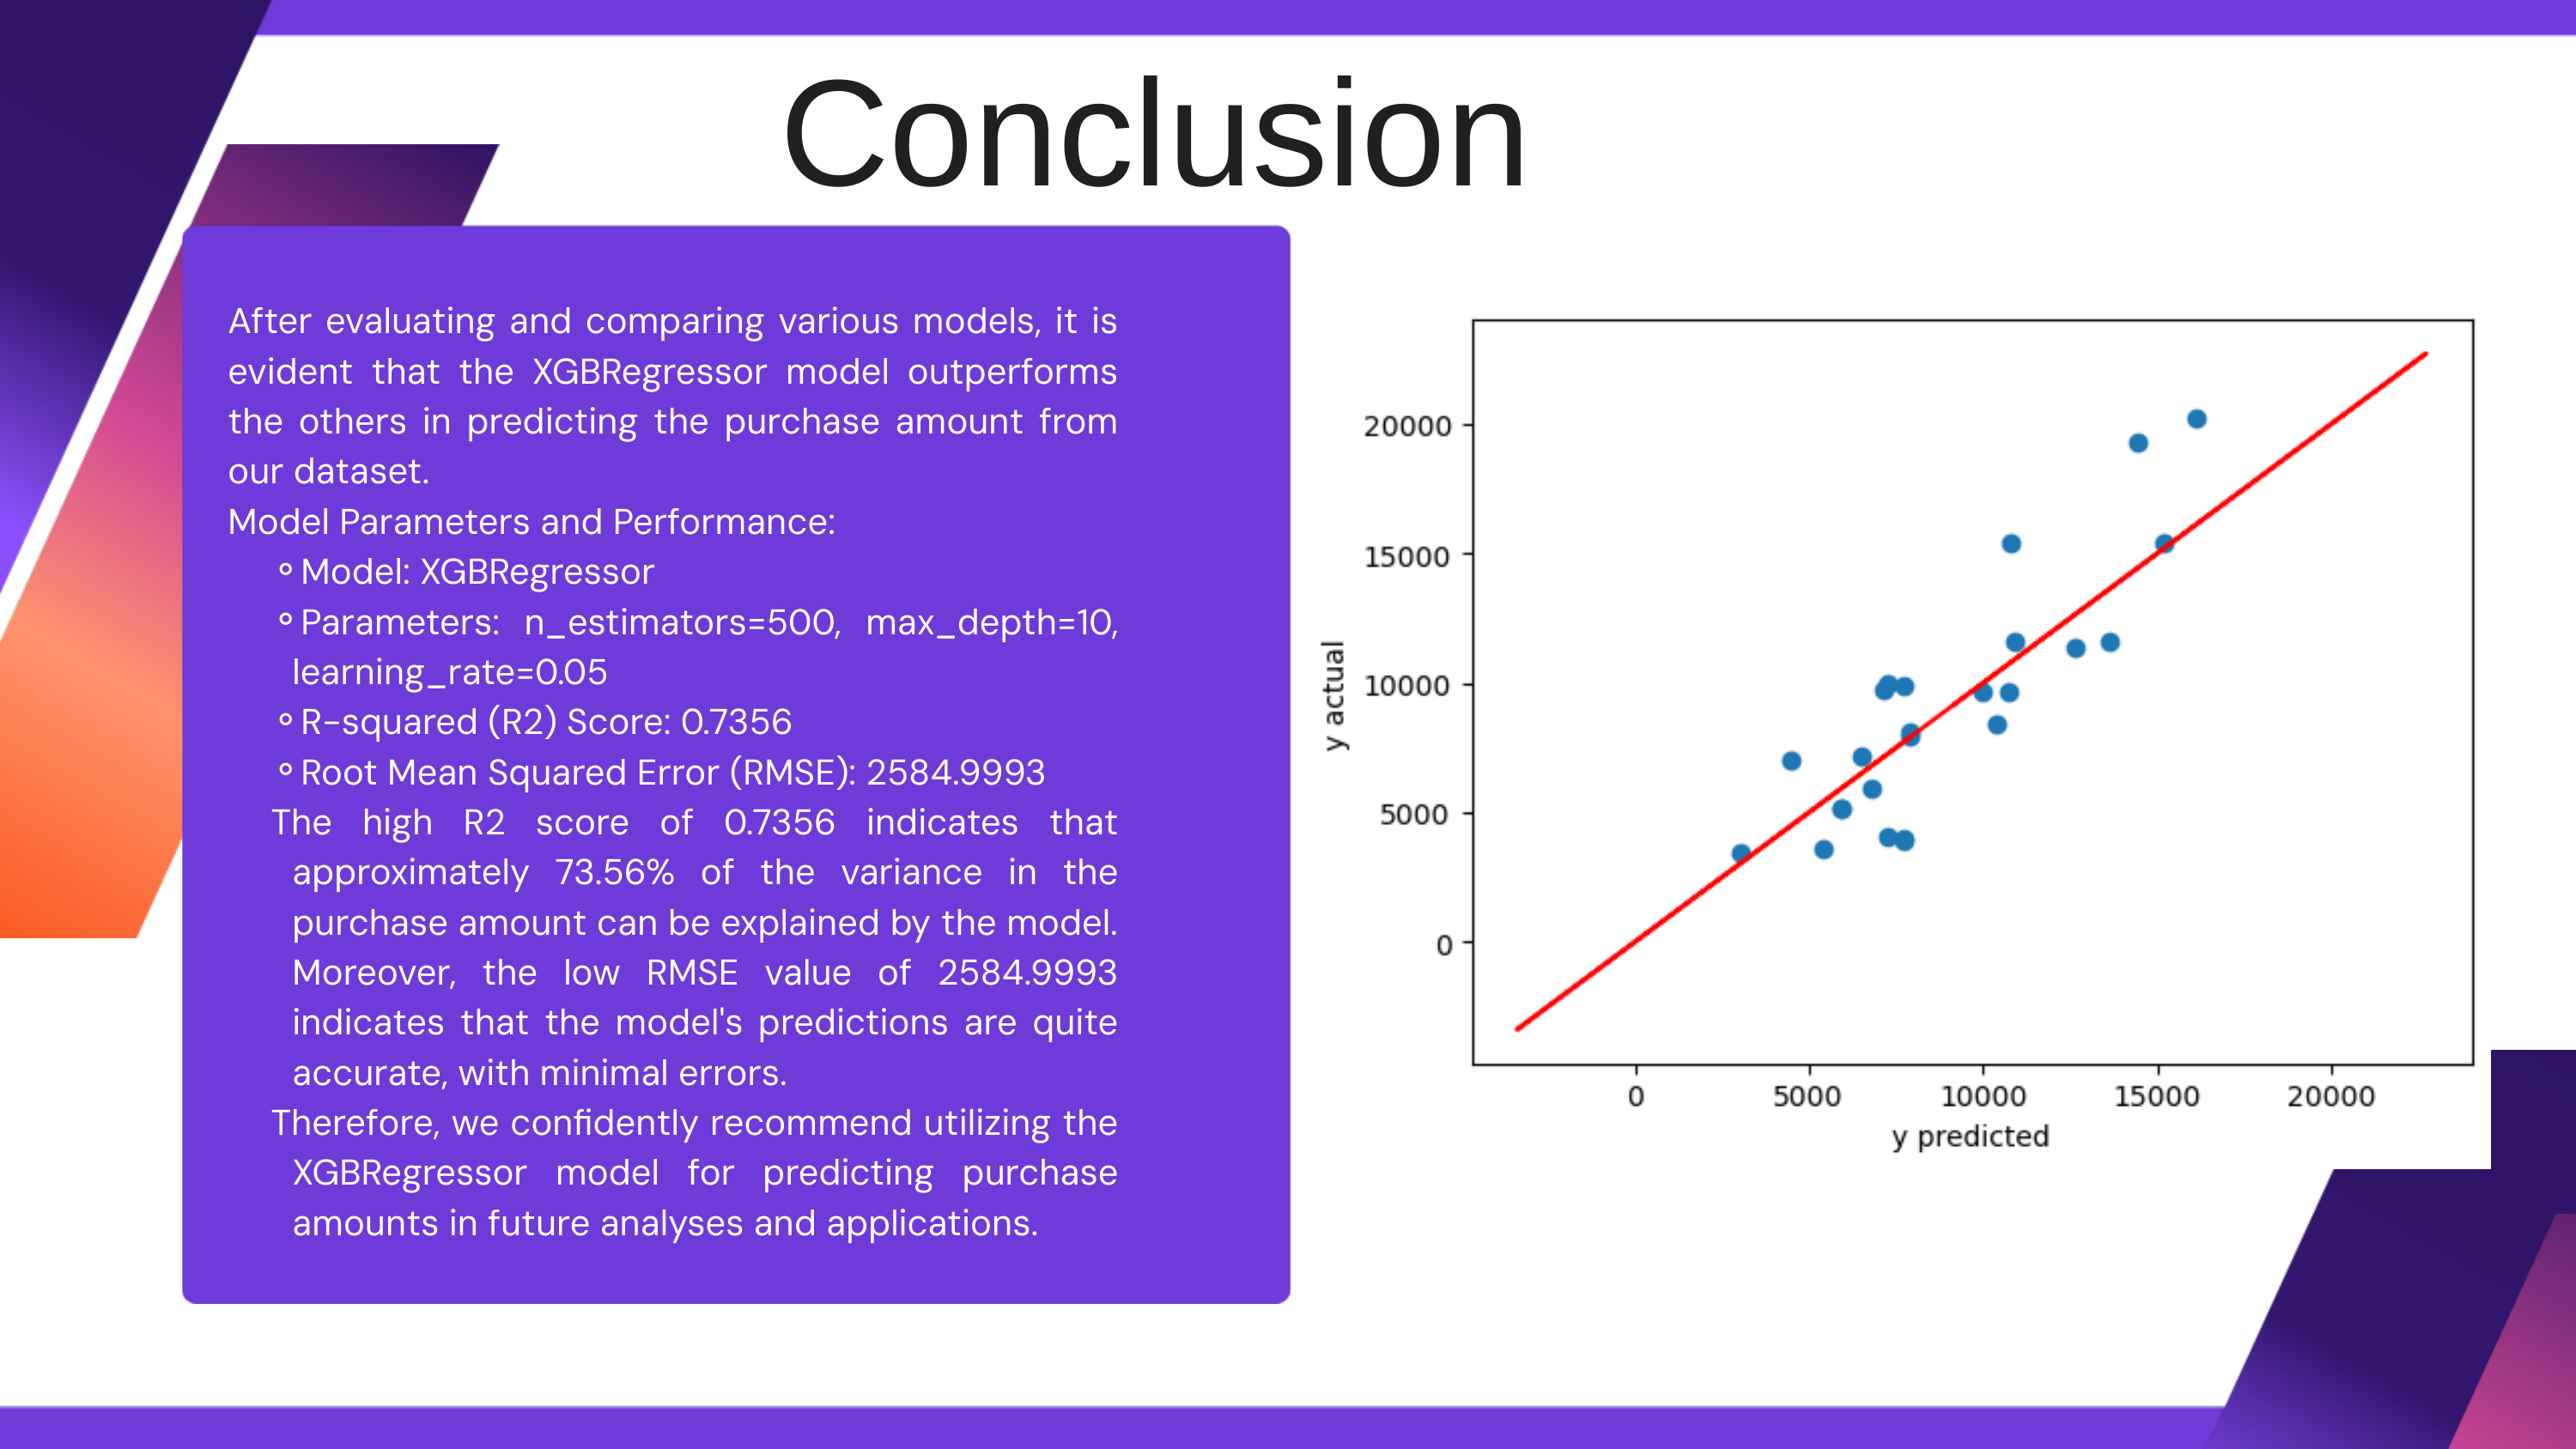

Conclusion

After evaluating and comparing various models, it is evident that the XGBRegressor model outperforms the others in predicting the purchase amount from our dataset.
Model Parameters and Performance:
Model: XGBRegressor
Parameters: n_estimators=500, max_depth=10, learning_rate=0.05
R-squared (R2) Score: 0.7356
Root Mean Squared Error (RMSE): 2584.9993
The high R2 score of 0.7356 indicates that approximately 73.56% of the variance in the purchase amount can be explained by the model. Moreover, the low RMSE value of 2584.9993 indicates that the model's predictions are quite accurate, with minimal errors.
Therefore, we confidently recommend utilizing the XGBRegressor model for predicting purchase amounts in future analyses and applications.